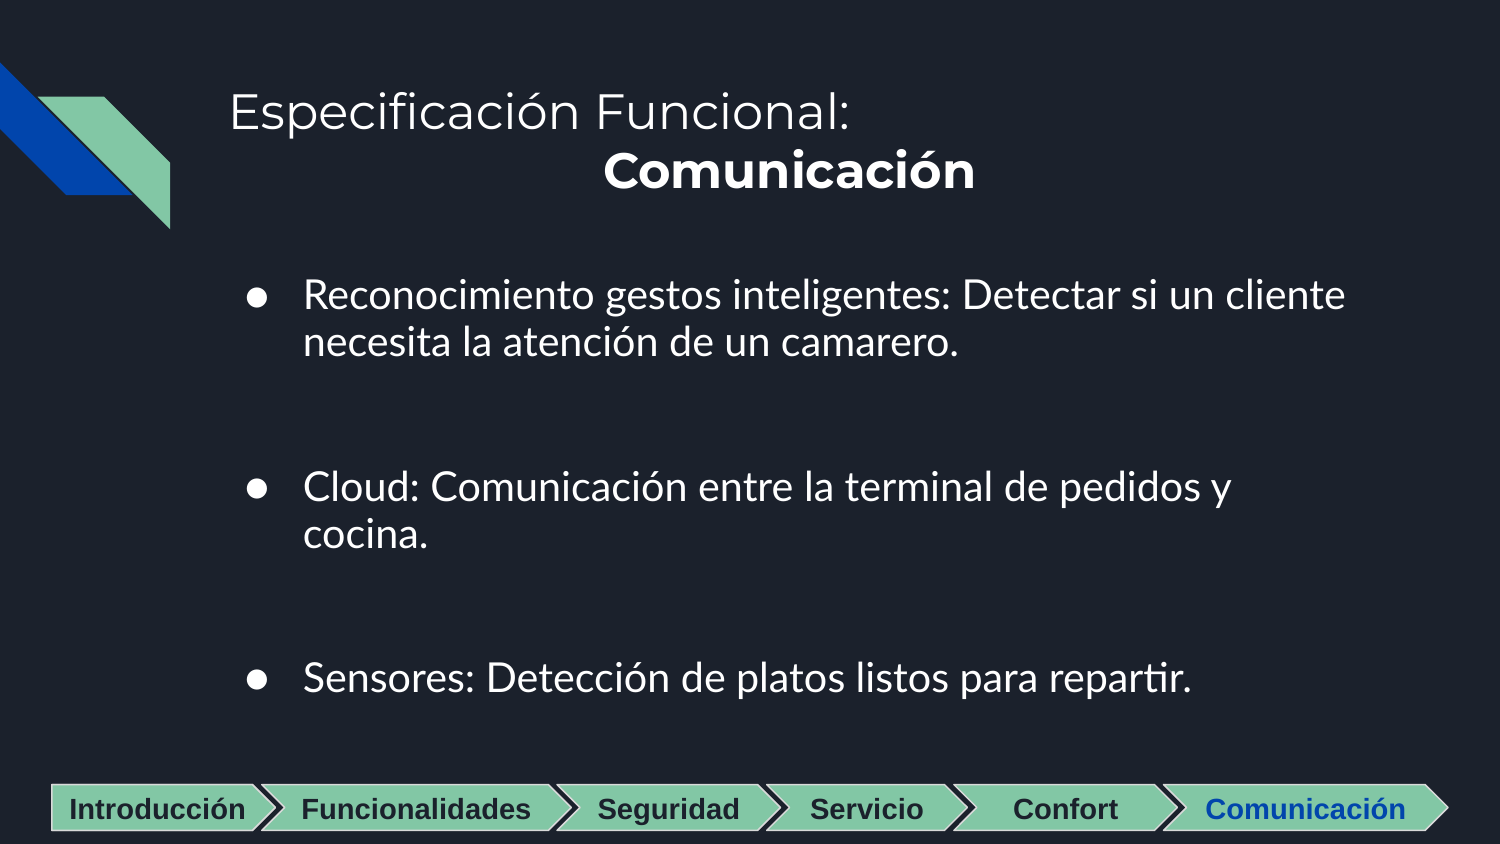

# Especificación Funcional:
Comunicación

Reconocimiento gestos inteligentes: Detectar si un cliente necesita la atención de un camarero.

Cloud: Comunicación entre la terminal de pedidos y cocina.

Sensores: Detección de platos listos para repartir.
Introducción
Introducción
Funcionalidades
Seguridad
Servicio
Confort
Comunicación